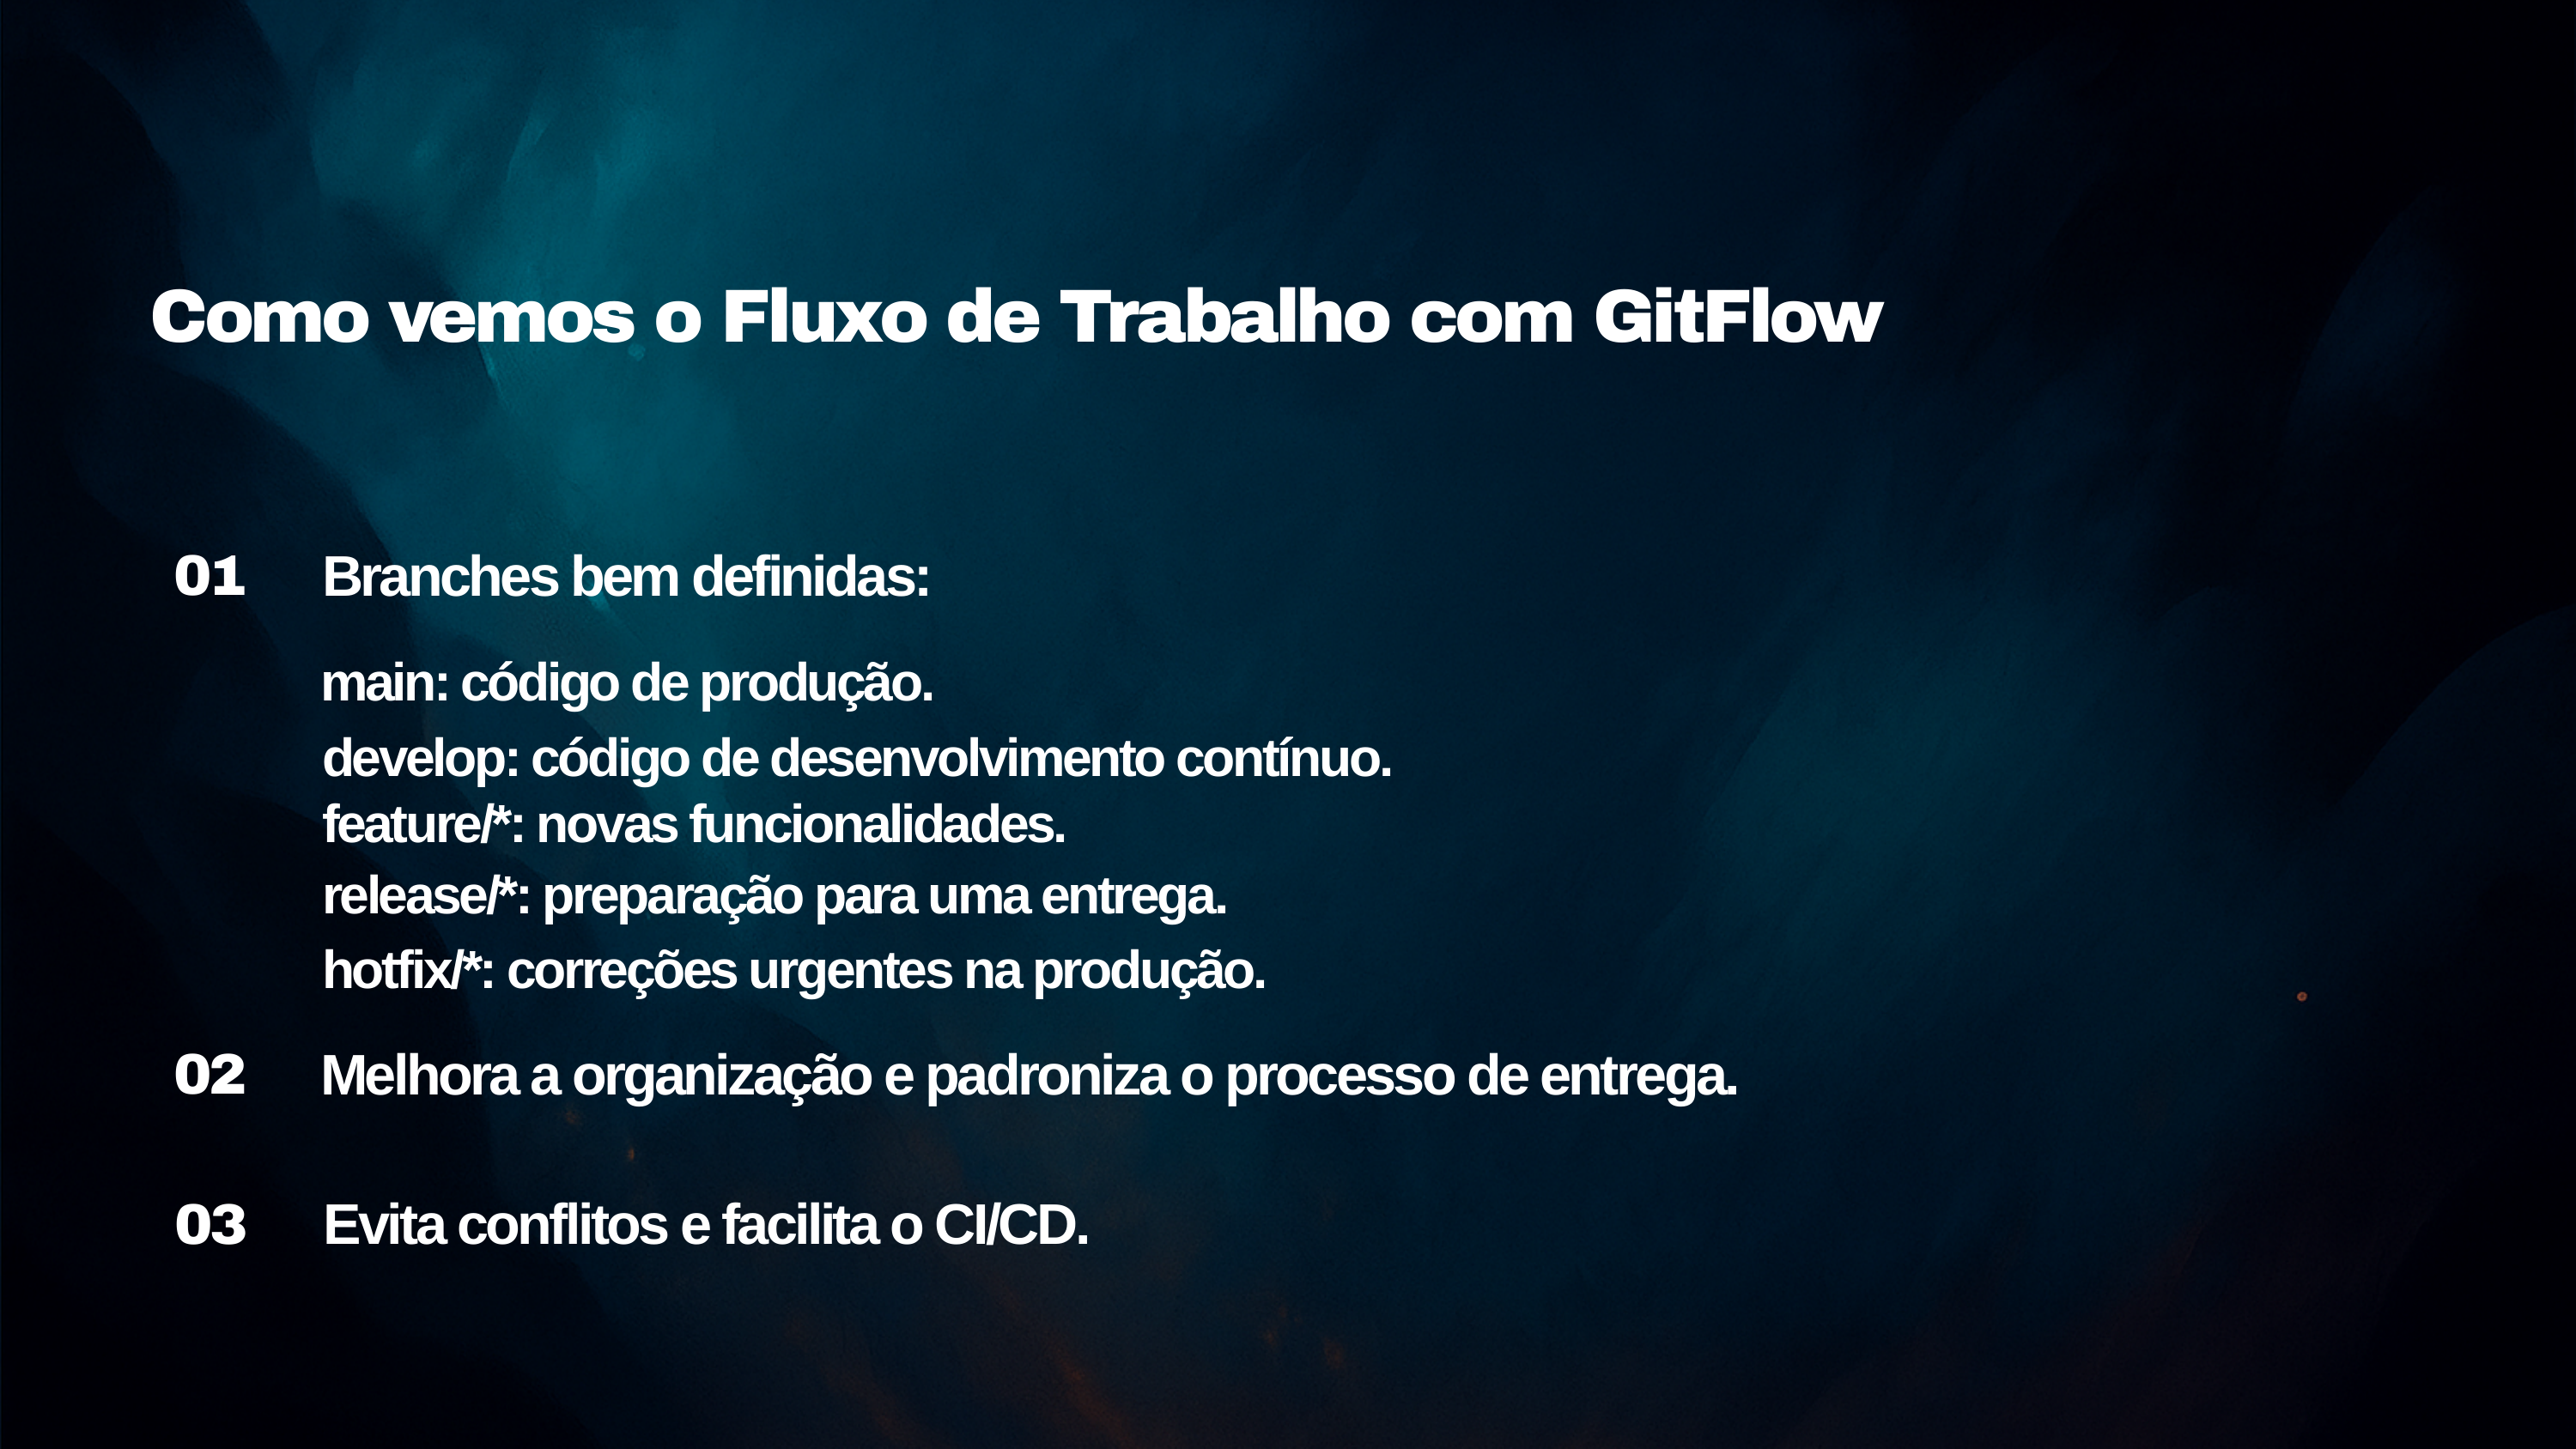

Como vemos o Fluxo de Trabalho com GitFlow
01
Branches bem definidas:
main: código de produção.
develop: código de desenvolvimento contínuo.
feature/*: novas funcionalidades.
release/*: preparação para uma entrega.
hotfix/*: correções urgentes na produção.
02
Melhora a organização e padroniza o processo de entrega.
03
Evita conflitos e facilita o CI/CD.